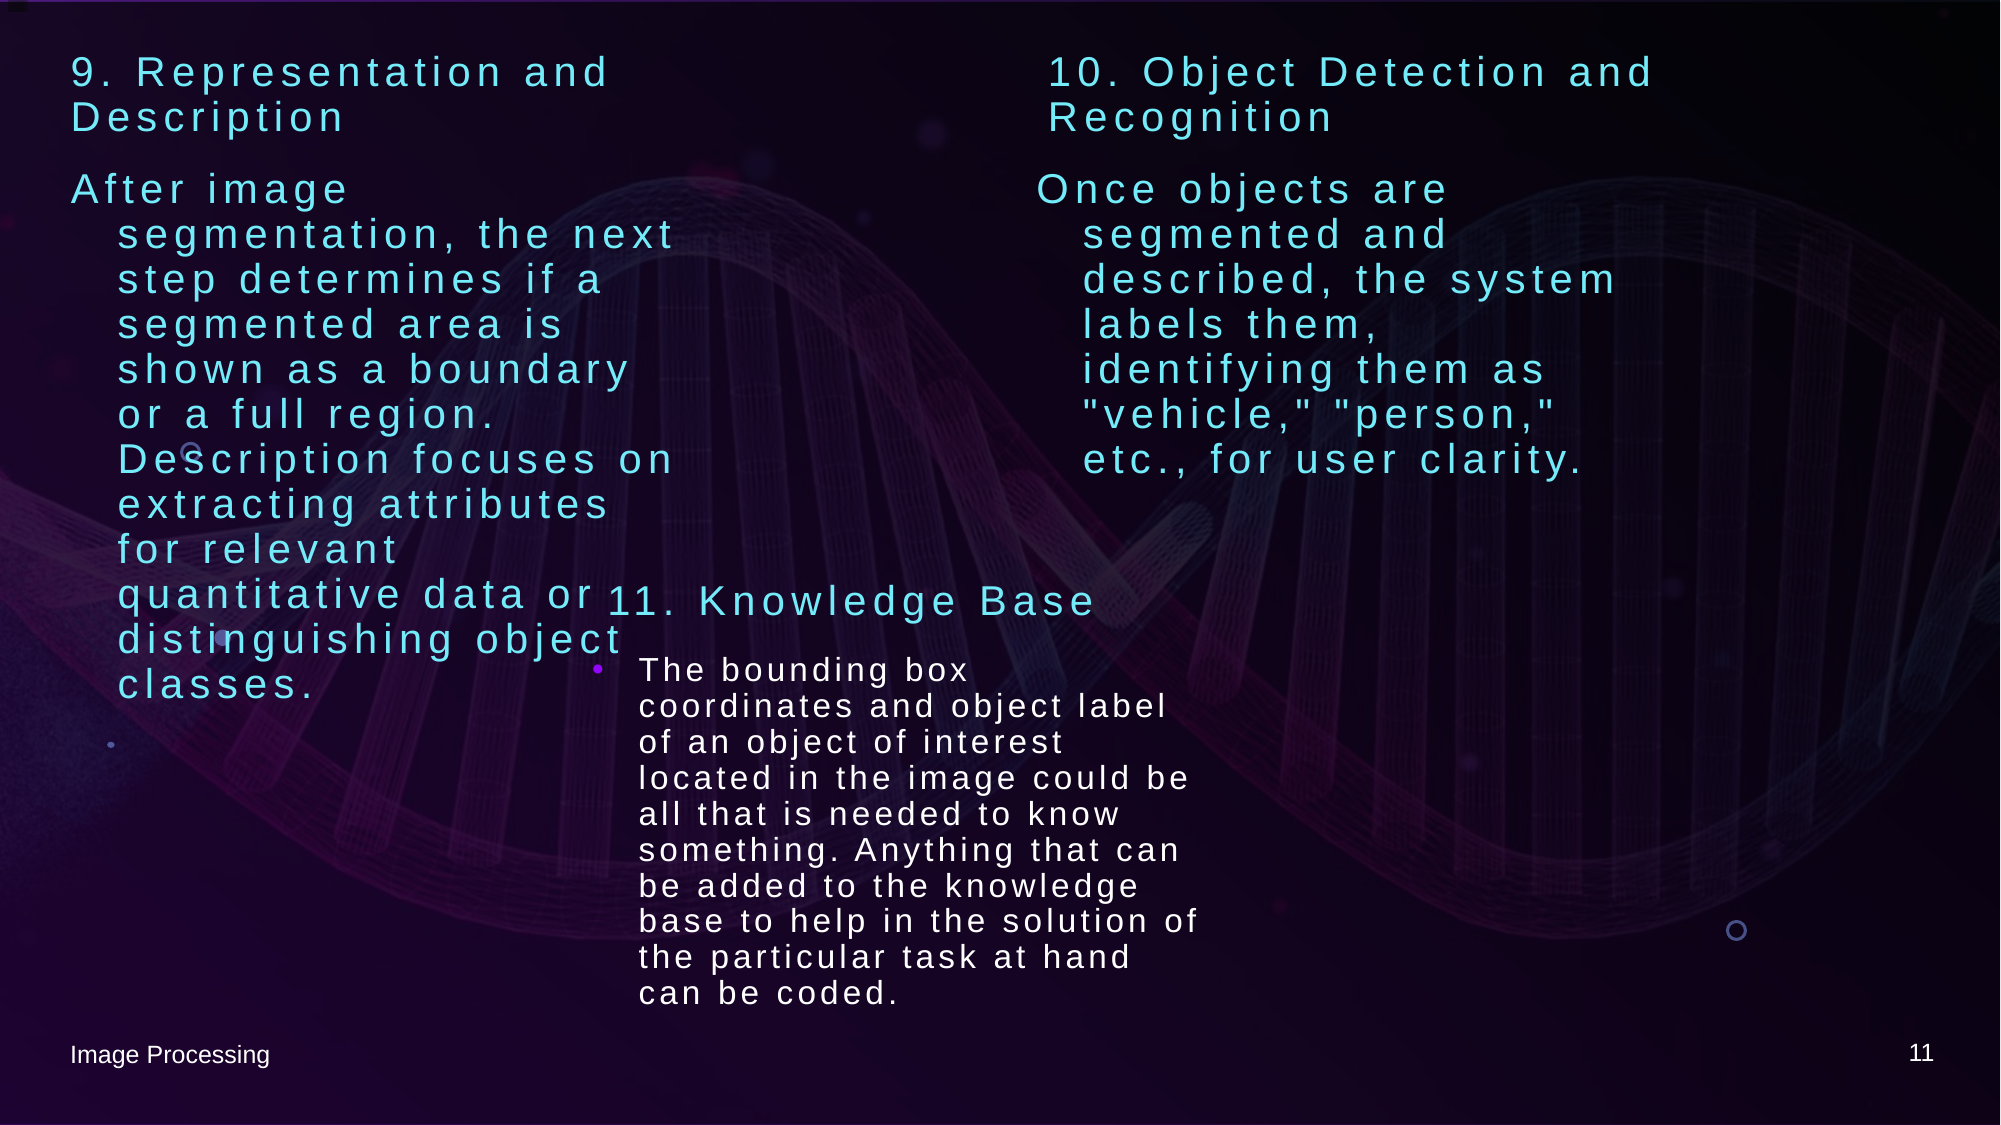

10. Object Detection and Recognition
9. Representation and Description
After image segmentation, the next step determines if a segmented area is shown as a boundary or a full region. Description focuses on extracting attributes for relevant quantitative data or distinguishing object classes.
Once objects are segmented and described, the system labels them, identifying them as "vehicle," "person," etc., for user clarity.

11. Knowledge Base
The bounding box coordinates and object label of an object of interest located in the image could be all that is needed to know something. Anything that can be added to the knowledge base to help in the solution of the particular task at hand can be coded.
11
Image Processing